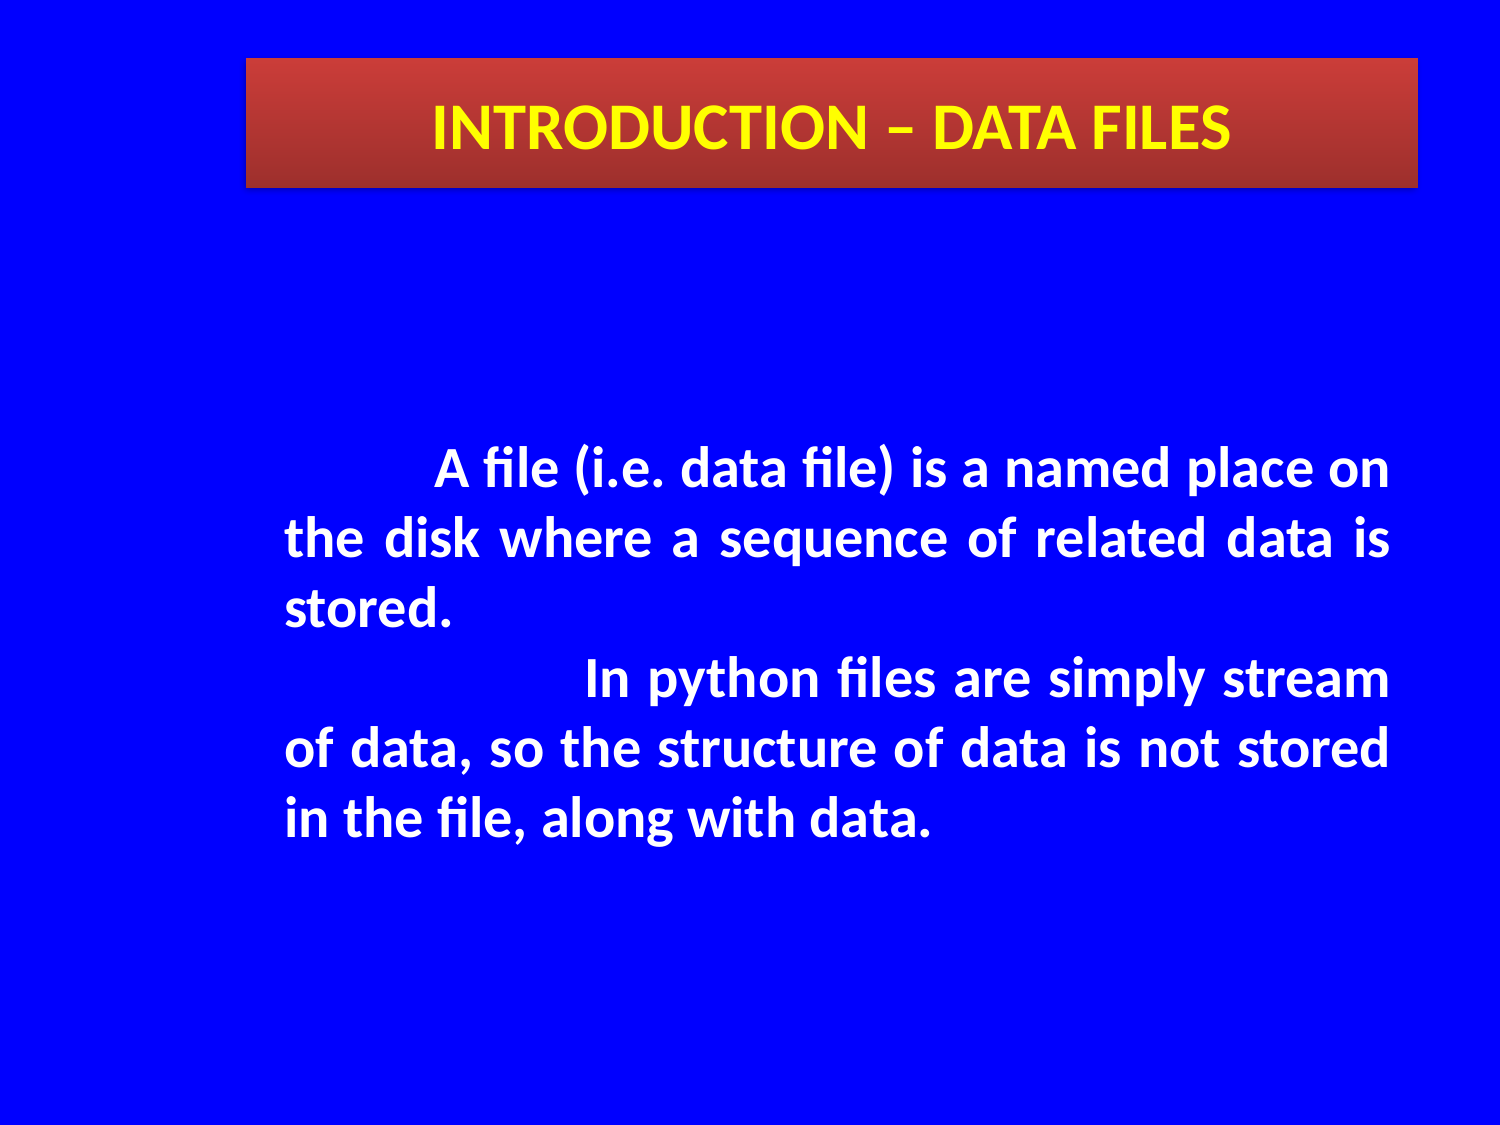

INTRODUCTION – DATA FILES
	A file (i.e. data file) is a named place on the disk where a sequence of related data is stored.
		In python files are simply stream of data, so the structure of data is not stored in the file, along with data.